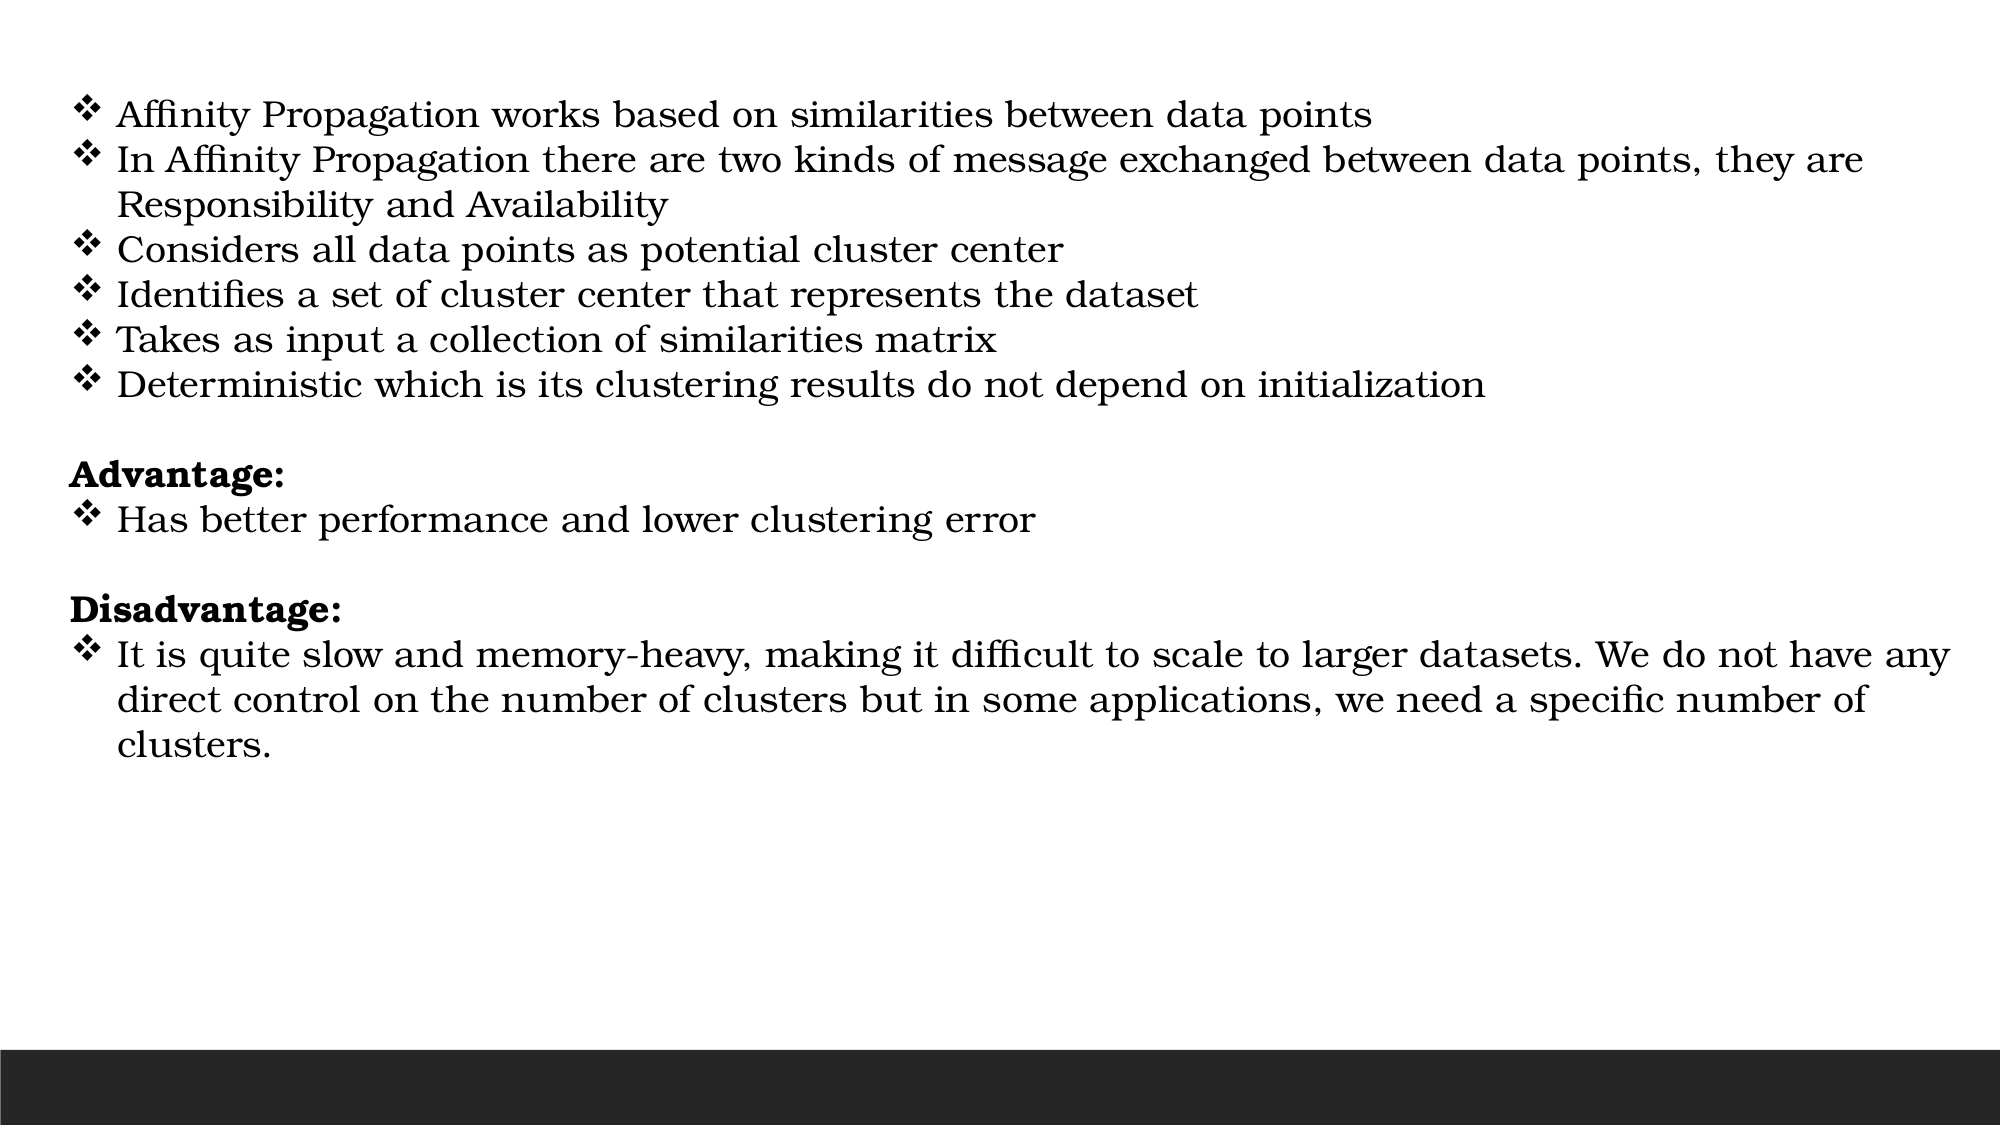

Affinity Propagation works based on similarities between data points
In Affinity Propagation there are two kinds of message exchanged between data points, they are Responsibility and Availability
Considers all data points as potential cluster center
Identifies a set of cluster center that represents the dataset
Takes as input a collection of similarities matrix
Deterministic which is its clustering results do not depend on initialization

Advantage:
Has better performance and lower clustering error

Disadvantage:
It is quite slow and memory-heavy, making it difficult to scale to larger datasets. We do not have any direct control on the number of clusters but in some applications, we need a specific number of clusters.